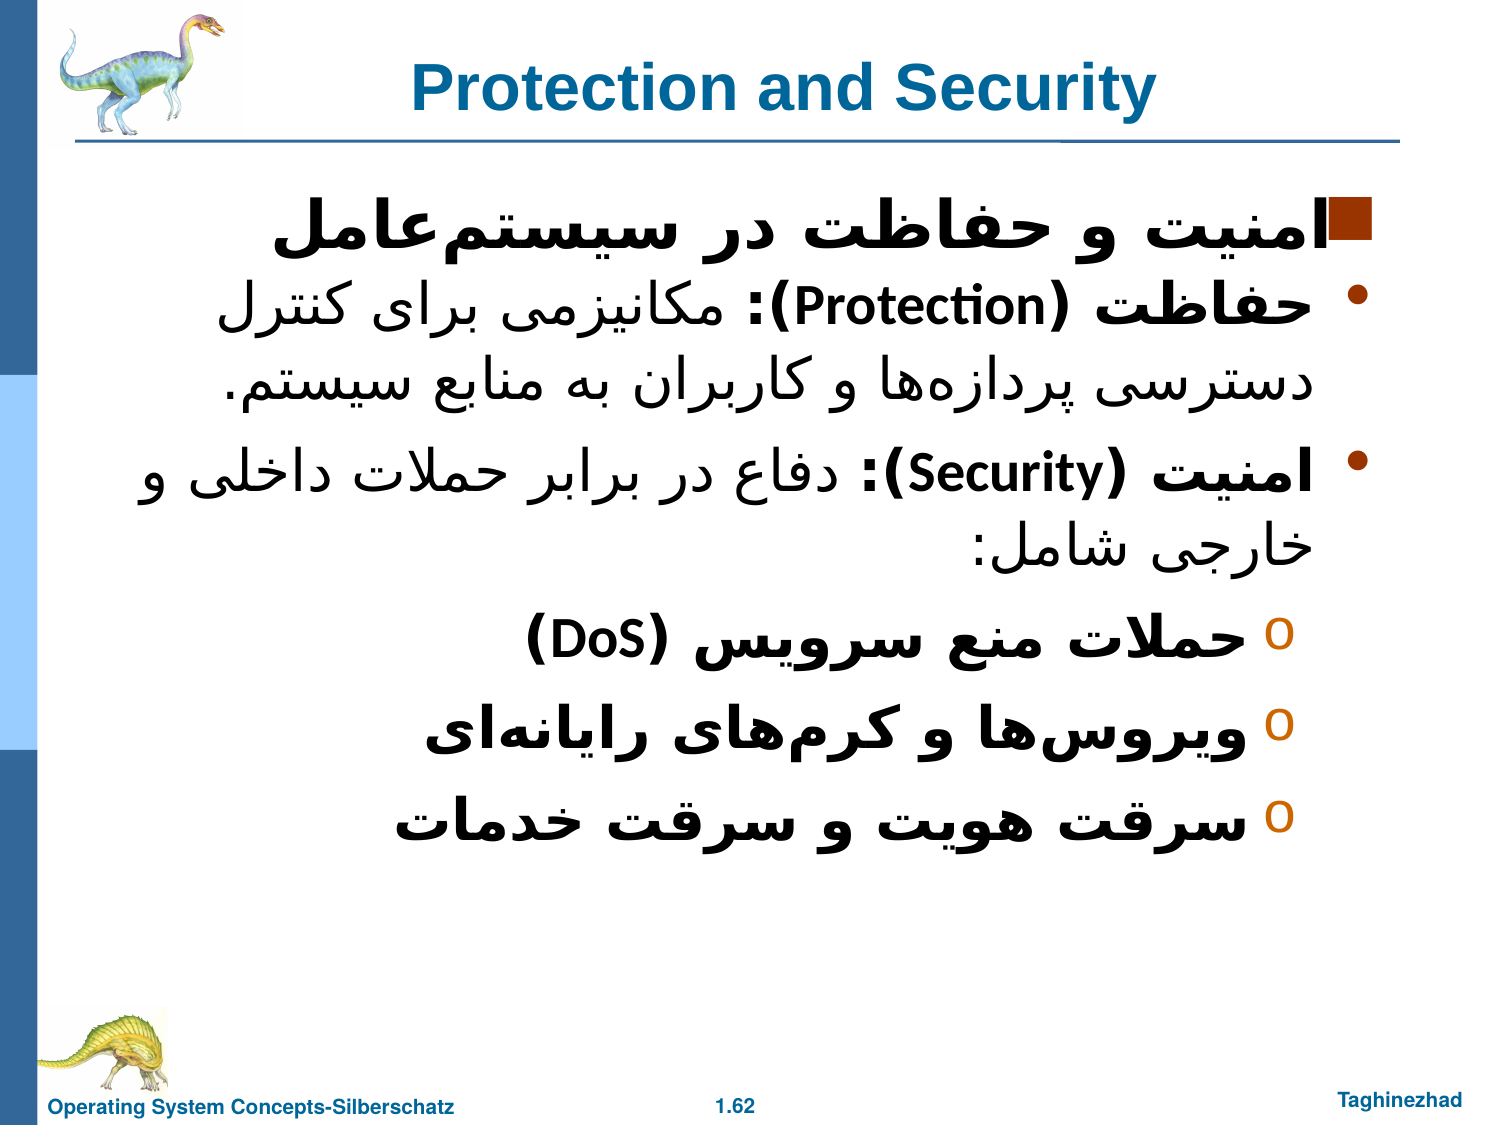

Protection and Security
امنیت و حفاظت در سیستم‌عامل
حفاظت (Protection): مکانیزمی برای کنترل دسترسی پردازه‌ها و کاربران به منابع سیستم.
امنیت (Security): دفاع در برابر حملات داخلی و خارجی شامل:
حملات منع سرویس (DoS)
ویروس‌ها و کرم‌های رایانه‌ای
سرقت هویت و سرقت خدمات